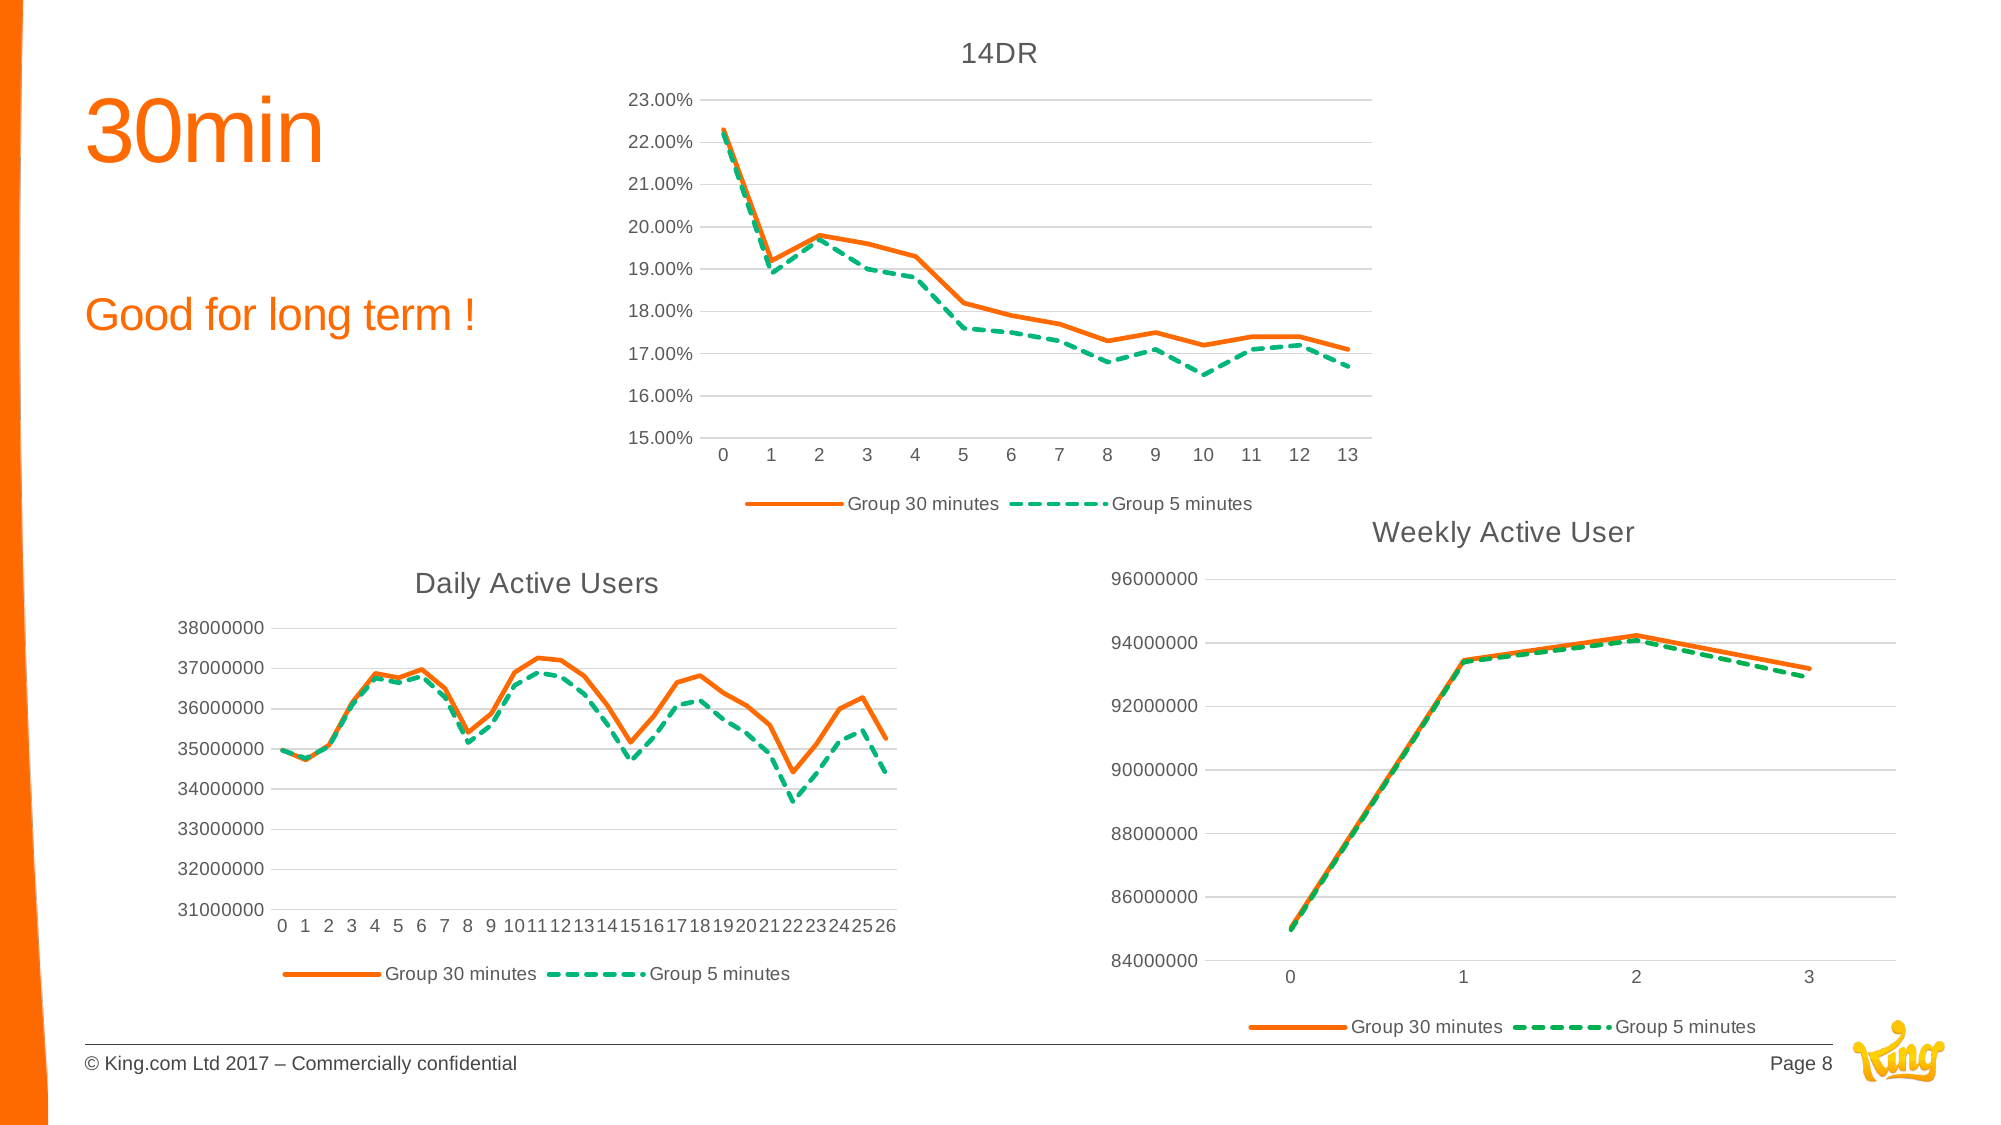

### Chart: 14DR

| Category | Group | Group |
|---|---|---|
| 0 | 0.223 | 0.222 |
| 1 | 0.192 | 0.189 |
| 2 | 0.198 | 0.197 |
| 3 | 0.196 | 0.19 |
| 4 | 0.193 | 0.188 |
| 5 | 0.182 | 0.176 |
| 6 | 0.179 | 0.175 |
| 7 | 0.177 | 0.173 |
| 8 | 0.173 | 0.168 |
| 9 | 0.175 | 0.171 |
| 10 | 0.172 | 0.165 |
| 11 | 0.174 | 0.171 |
| 12 | 0.174 | 0.172 |
| 13 | 0.171 | 0.167 |
# 30min
Good for long term !

### Chart: Weekly Active User

| Category |  |  |
|---|---|---|
| 0 | 85038089.0 | 84972850.0 |
| 1 | 93457474.0 | 93407187.0 |
| 2 | 94242978.0 | 94085805.0 |
| 3 | 93195176.0 | 92911506.0 |

### Chart: Daily Active Users

| Category |  |  |
|---|---|---|
| 0 | 34971926.0 | 34965122.0 |
| 1 | 34728940.0 | 34768653.0 |
| 2 | 35097195.0 | 35063027.0 |
| 3 | 36155410.0 | 36101219.0 |
| 4 | 36881270.0 | 36764945.0 |
| 5 | 36771923.0 | 36649311.0 |
| 6 | 36981546.0 | 36809824.0 |
| 7 | 36504456.0 | 36286779.0 |
| 8 | 35413369.0 | 35160372.0 |
| 9 | 35882935.0 | 35595071.0 |
| 10 | 36904893.0 | 36582118.0 |
| 11 | 37266187.0 | 36901248.0 |
| 12 | 37208772.0 | 36800692.0 |
| 13 | 36815790.0 | 36370478.0 |
| 14 | 36084746.0 | 35612972.0 |
| 15 | 35166300.0 | 34693079.0 |
| 16 | 35821469.0 | 35296524.0 |
| 17 | 36656134.0 | 36087771.0 |
| 18 | 36828784.0 | 36210144.0 |
| 19 | 36395107.0 | 35734579.0 |
| 20 | 36079366.0 | 35390387.0 |
| 21 | 35594824.0 | 34876467.0 |
| 22 | 34422319.0 | 33683370.0 |
| 23 | 35114477.0 | 34382940.0 |
| 24 | 35996976.0 | 35192835.0 |
| 25 | 36281058.0 | 35462810.0 |
| 26 | 35261856.0 | 34386364.0 |
Page 8